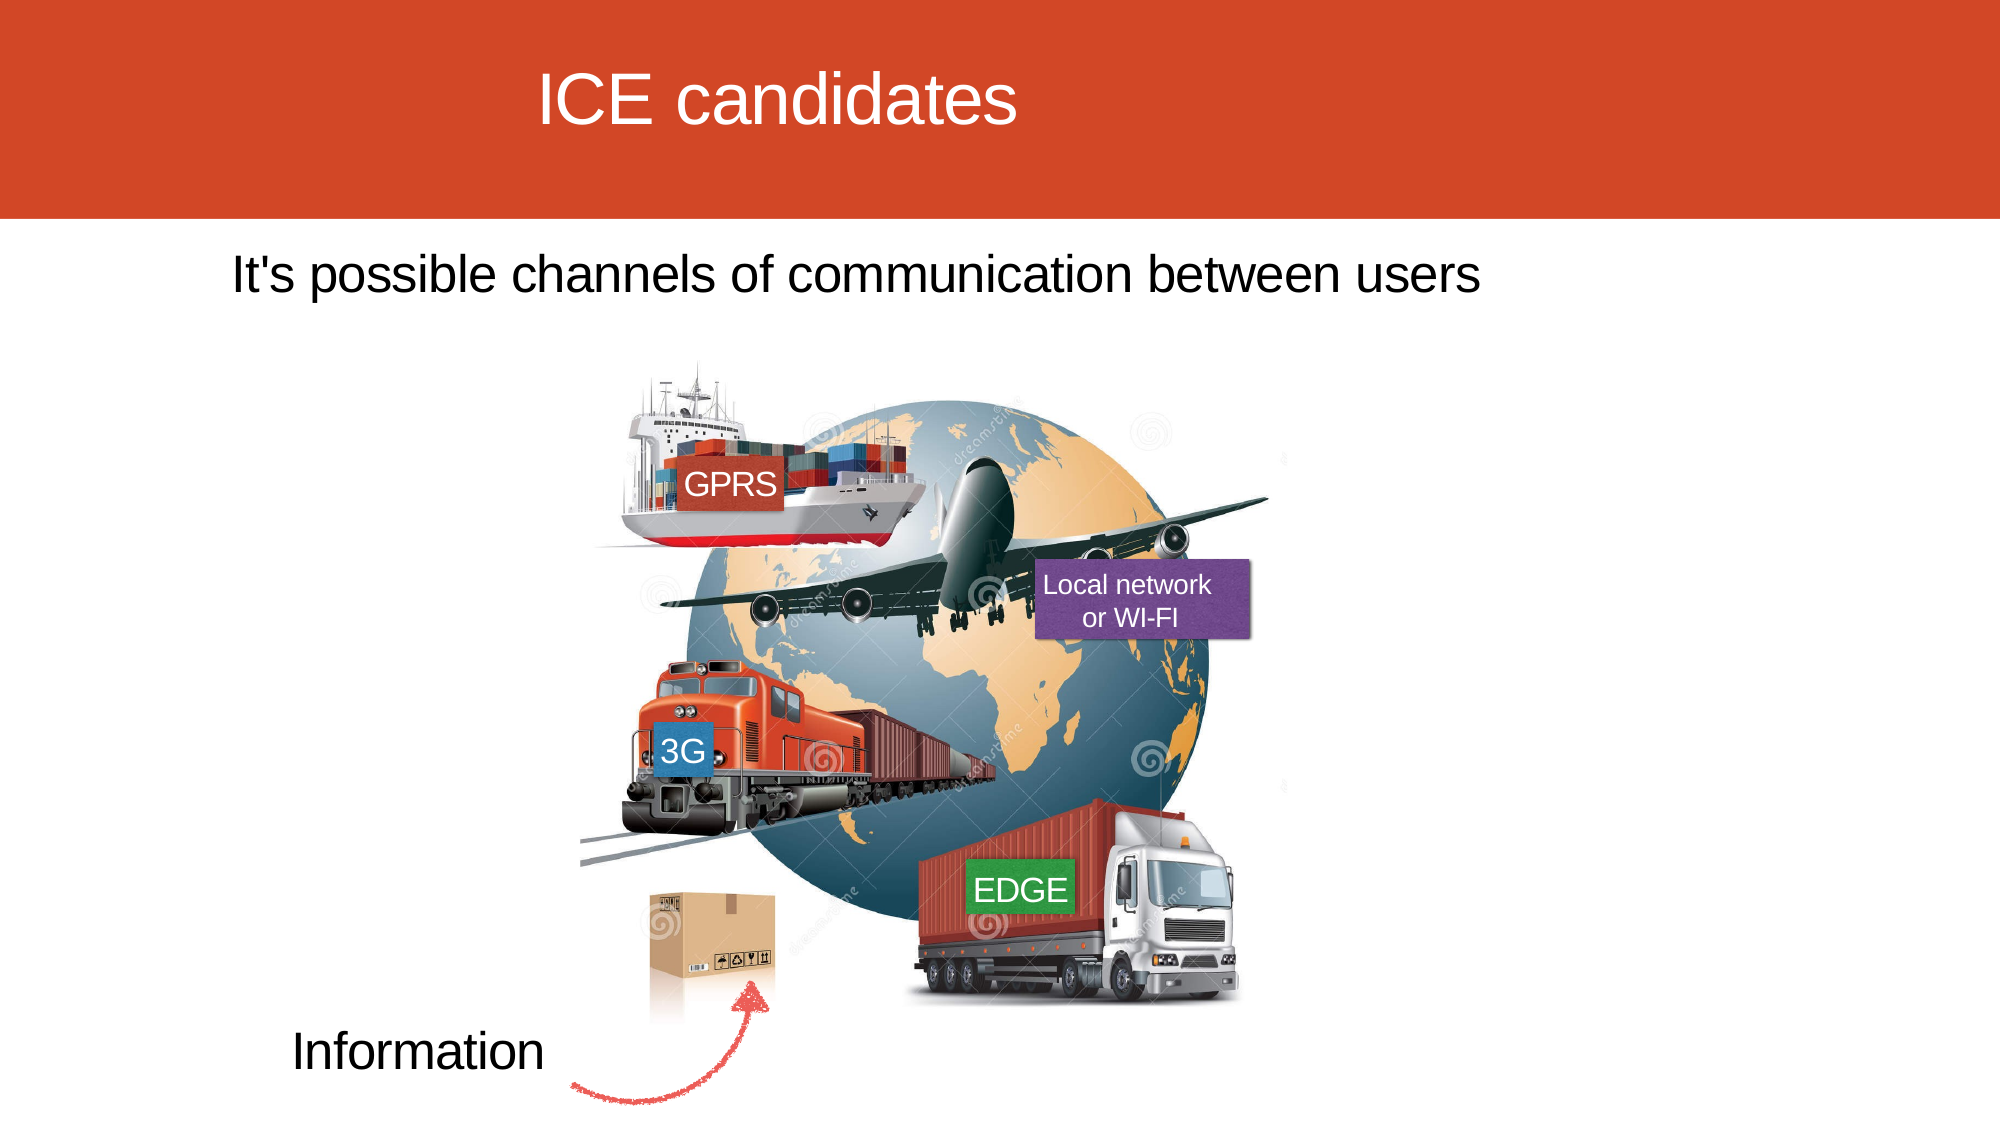

# ICE candidates
It's possible channels of communication between users

GPRS

Local network or WI-FI

3G

EDGE

Information